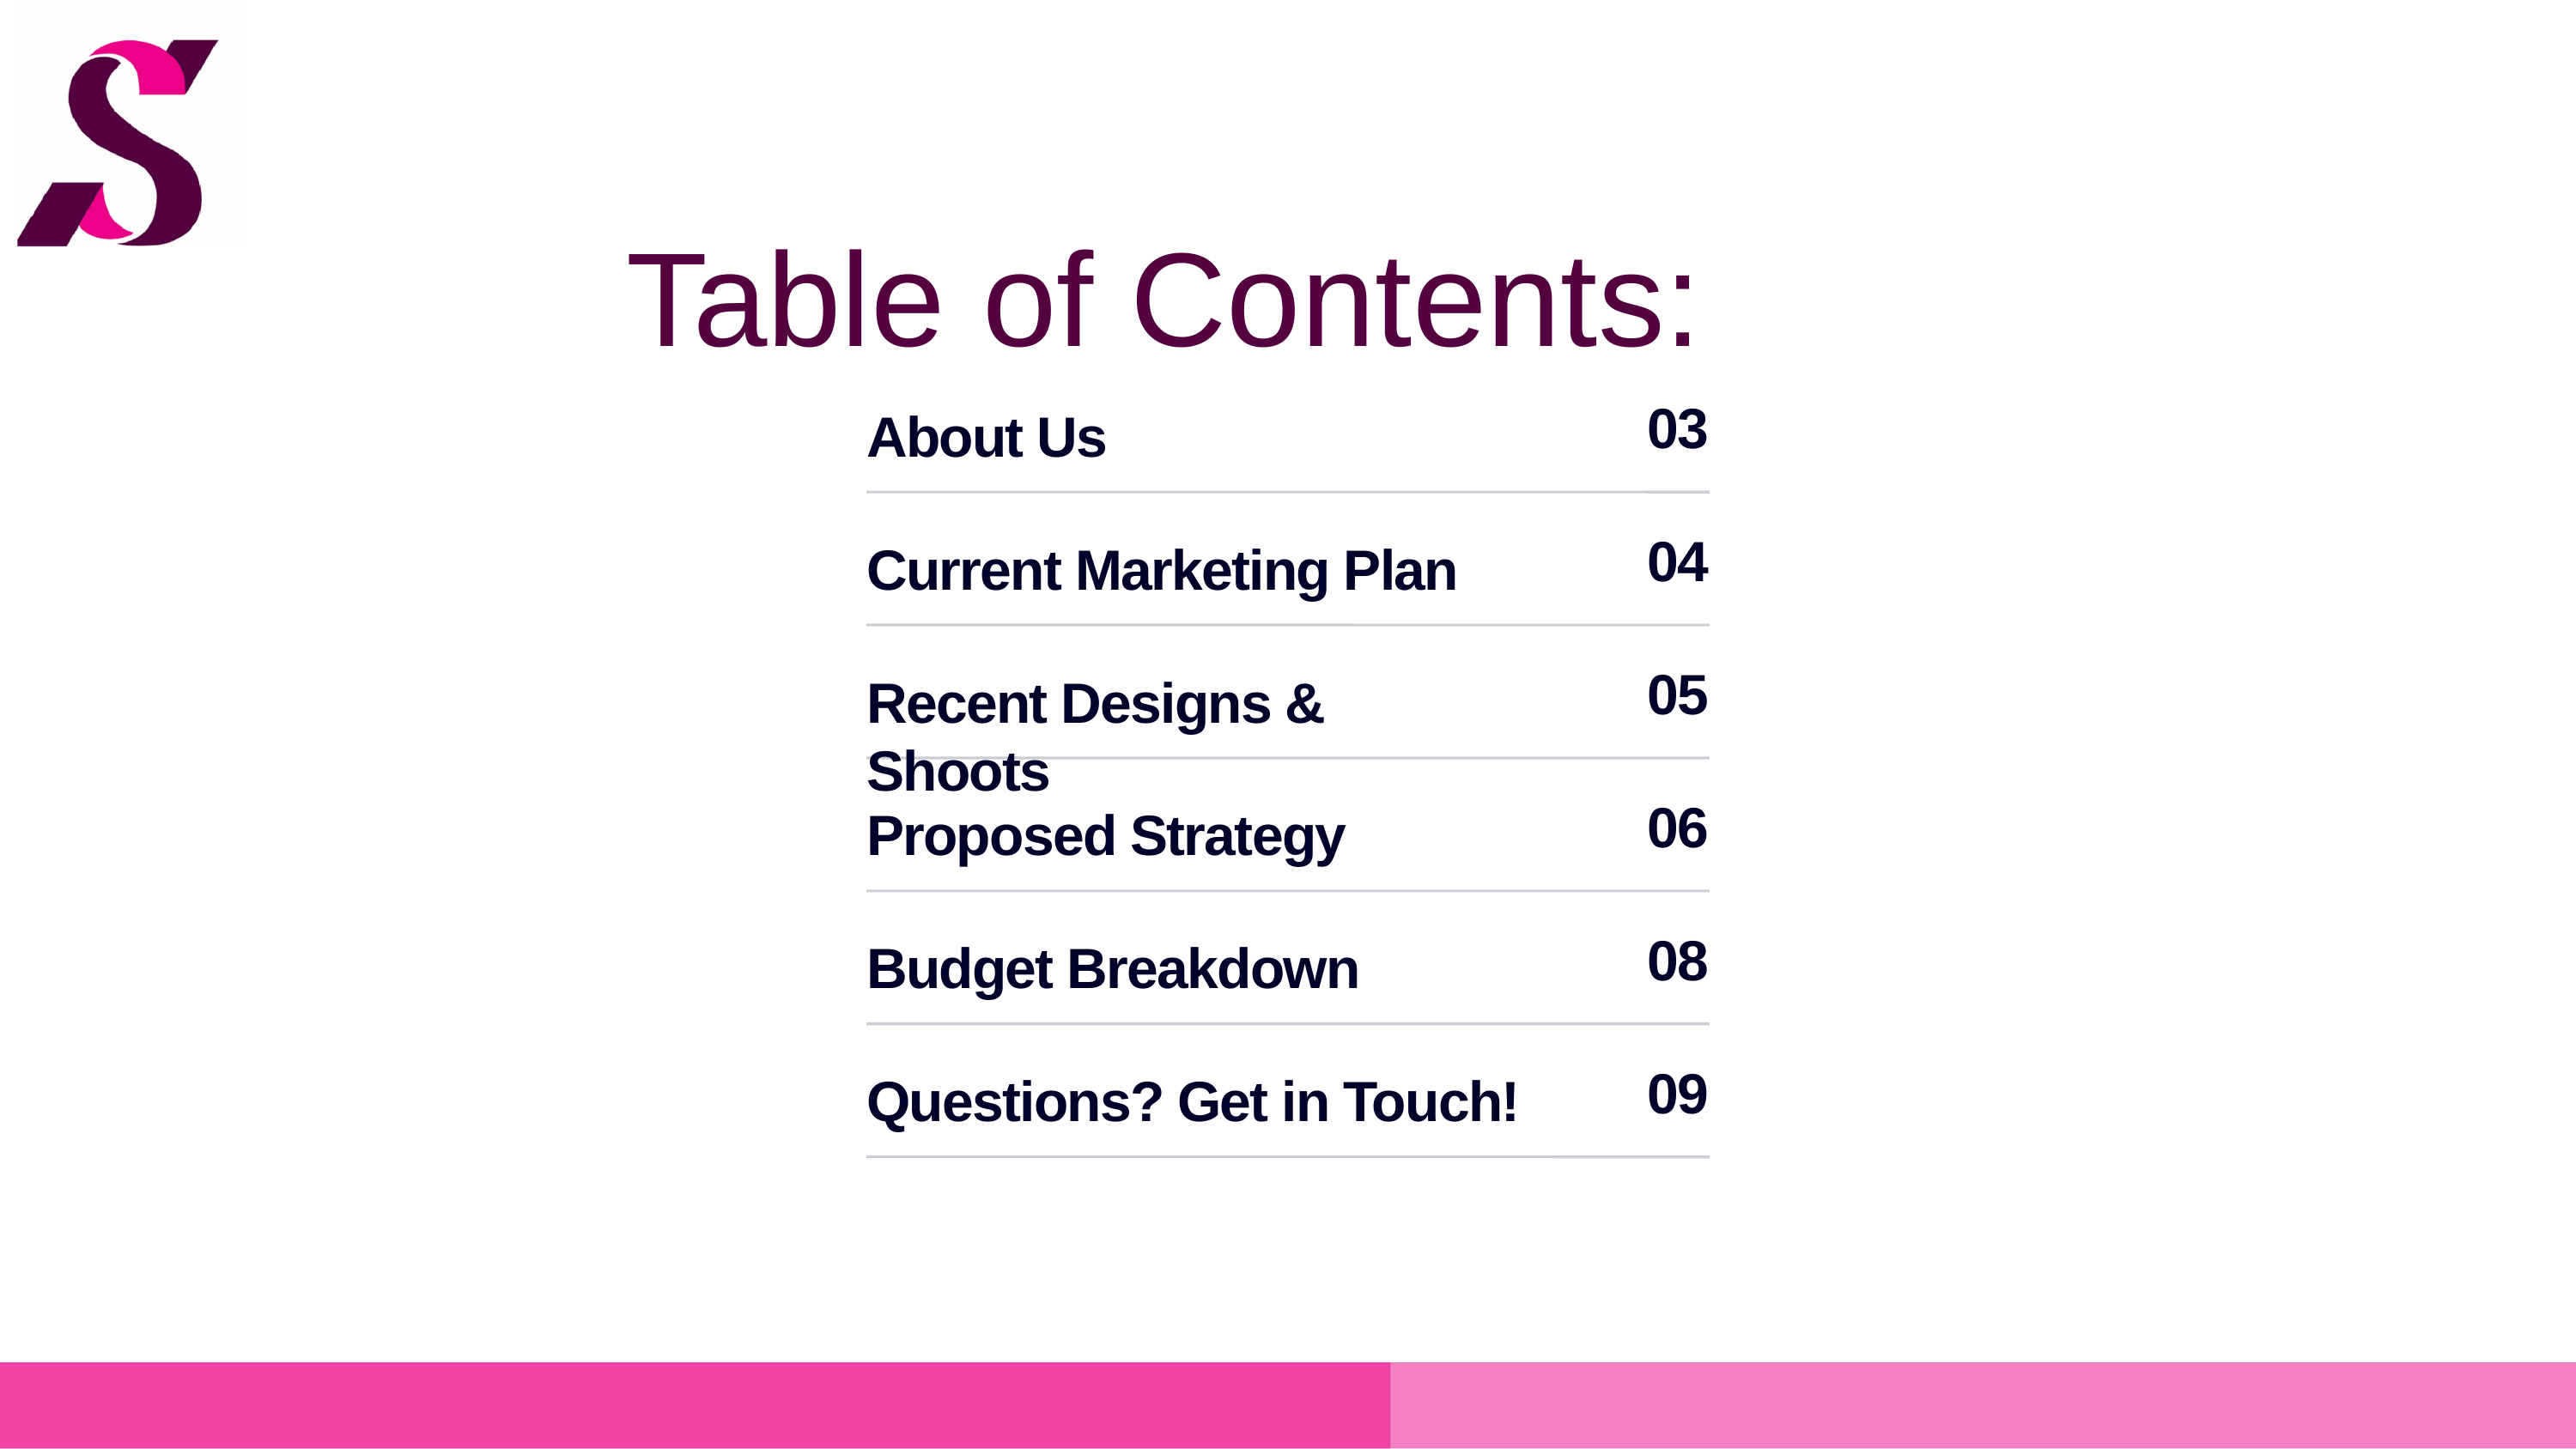

Table of Contents:
03
About Us

04
Current Marketing Plan

05
Recent Designs & Shoots

06
Proposed Strategy

08
Budget Breakdown

09
Questions? Get in Touch!